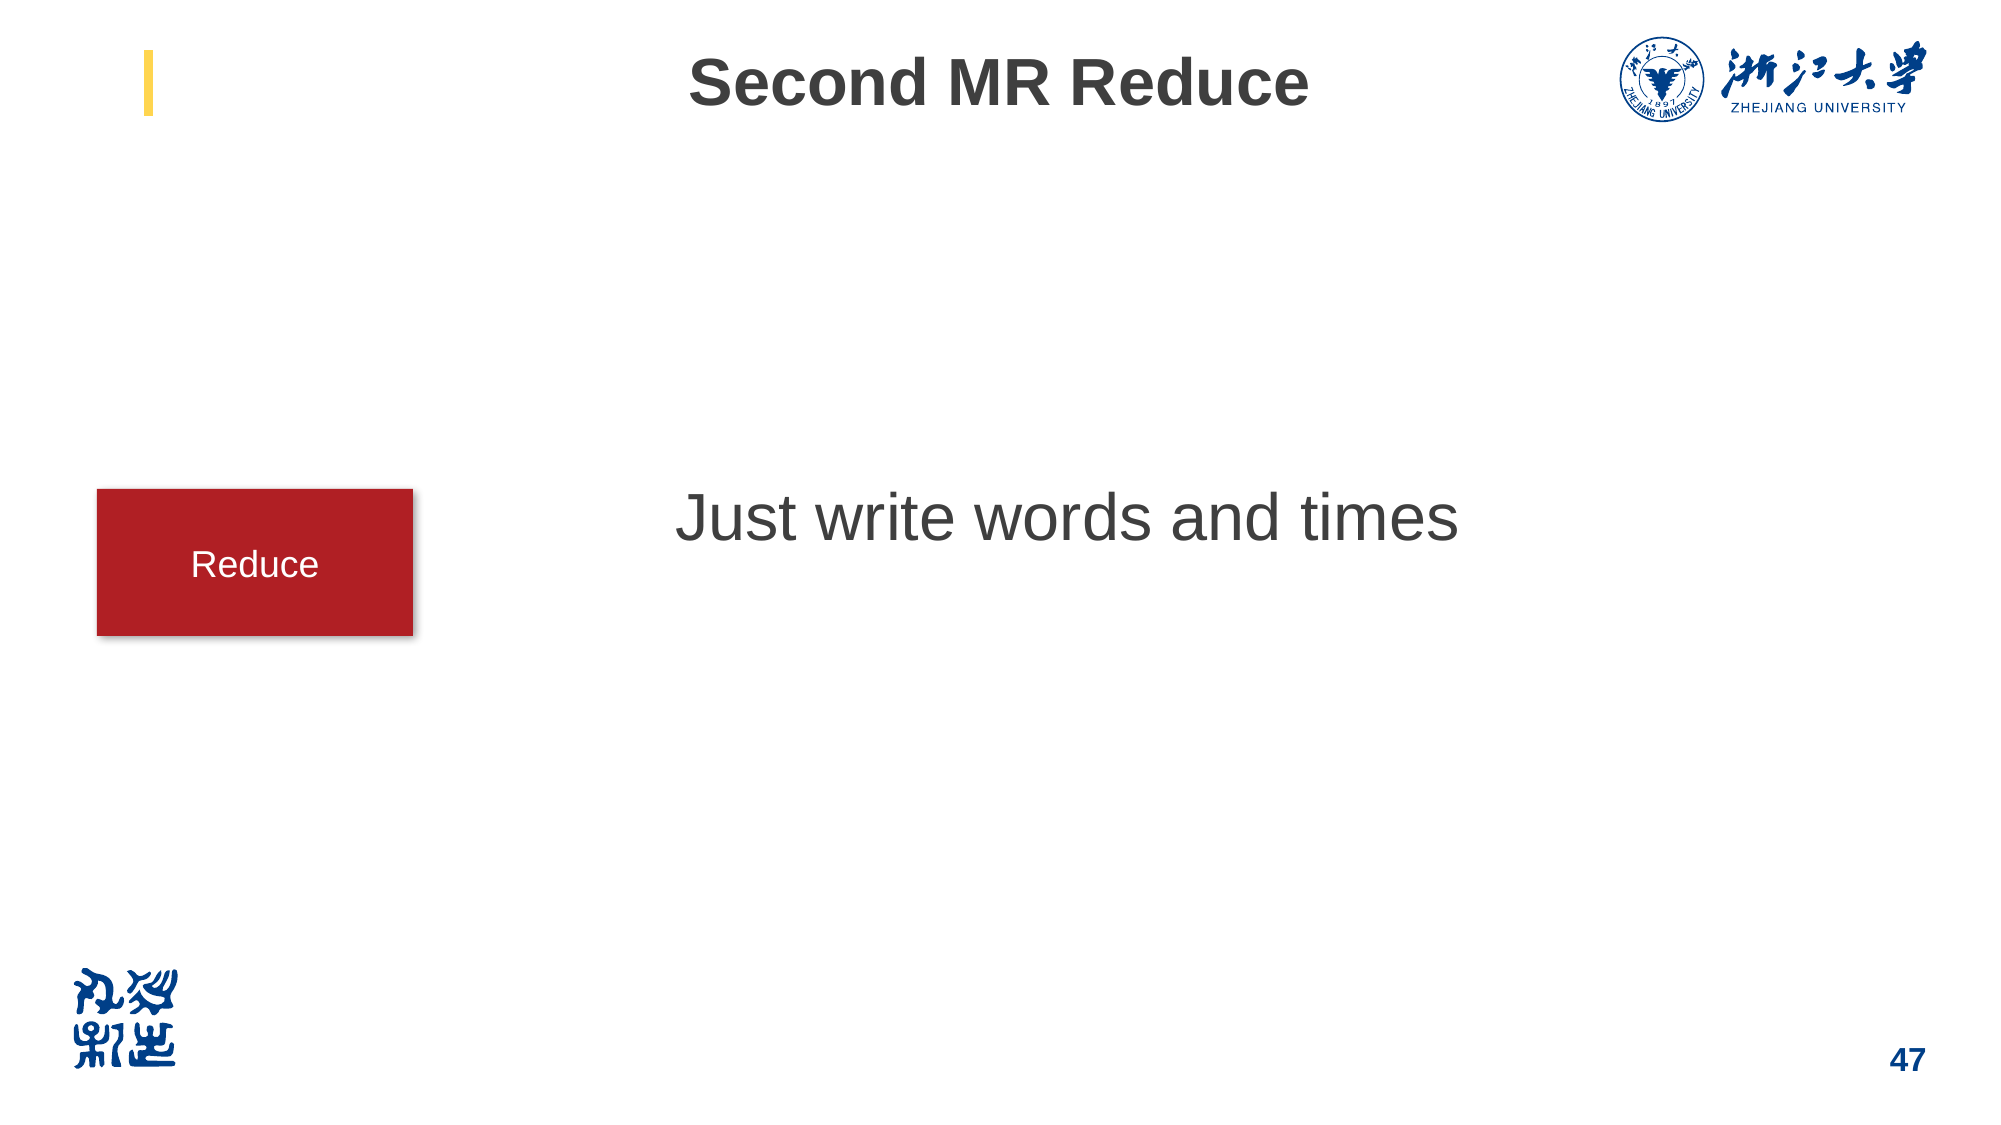

# Second MR Reduce
Just write words and times
Reduce
47